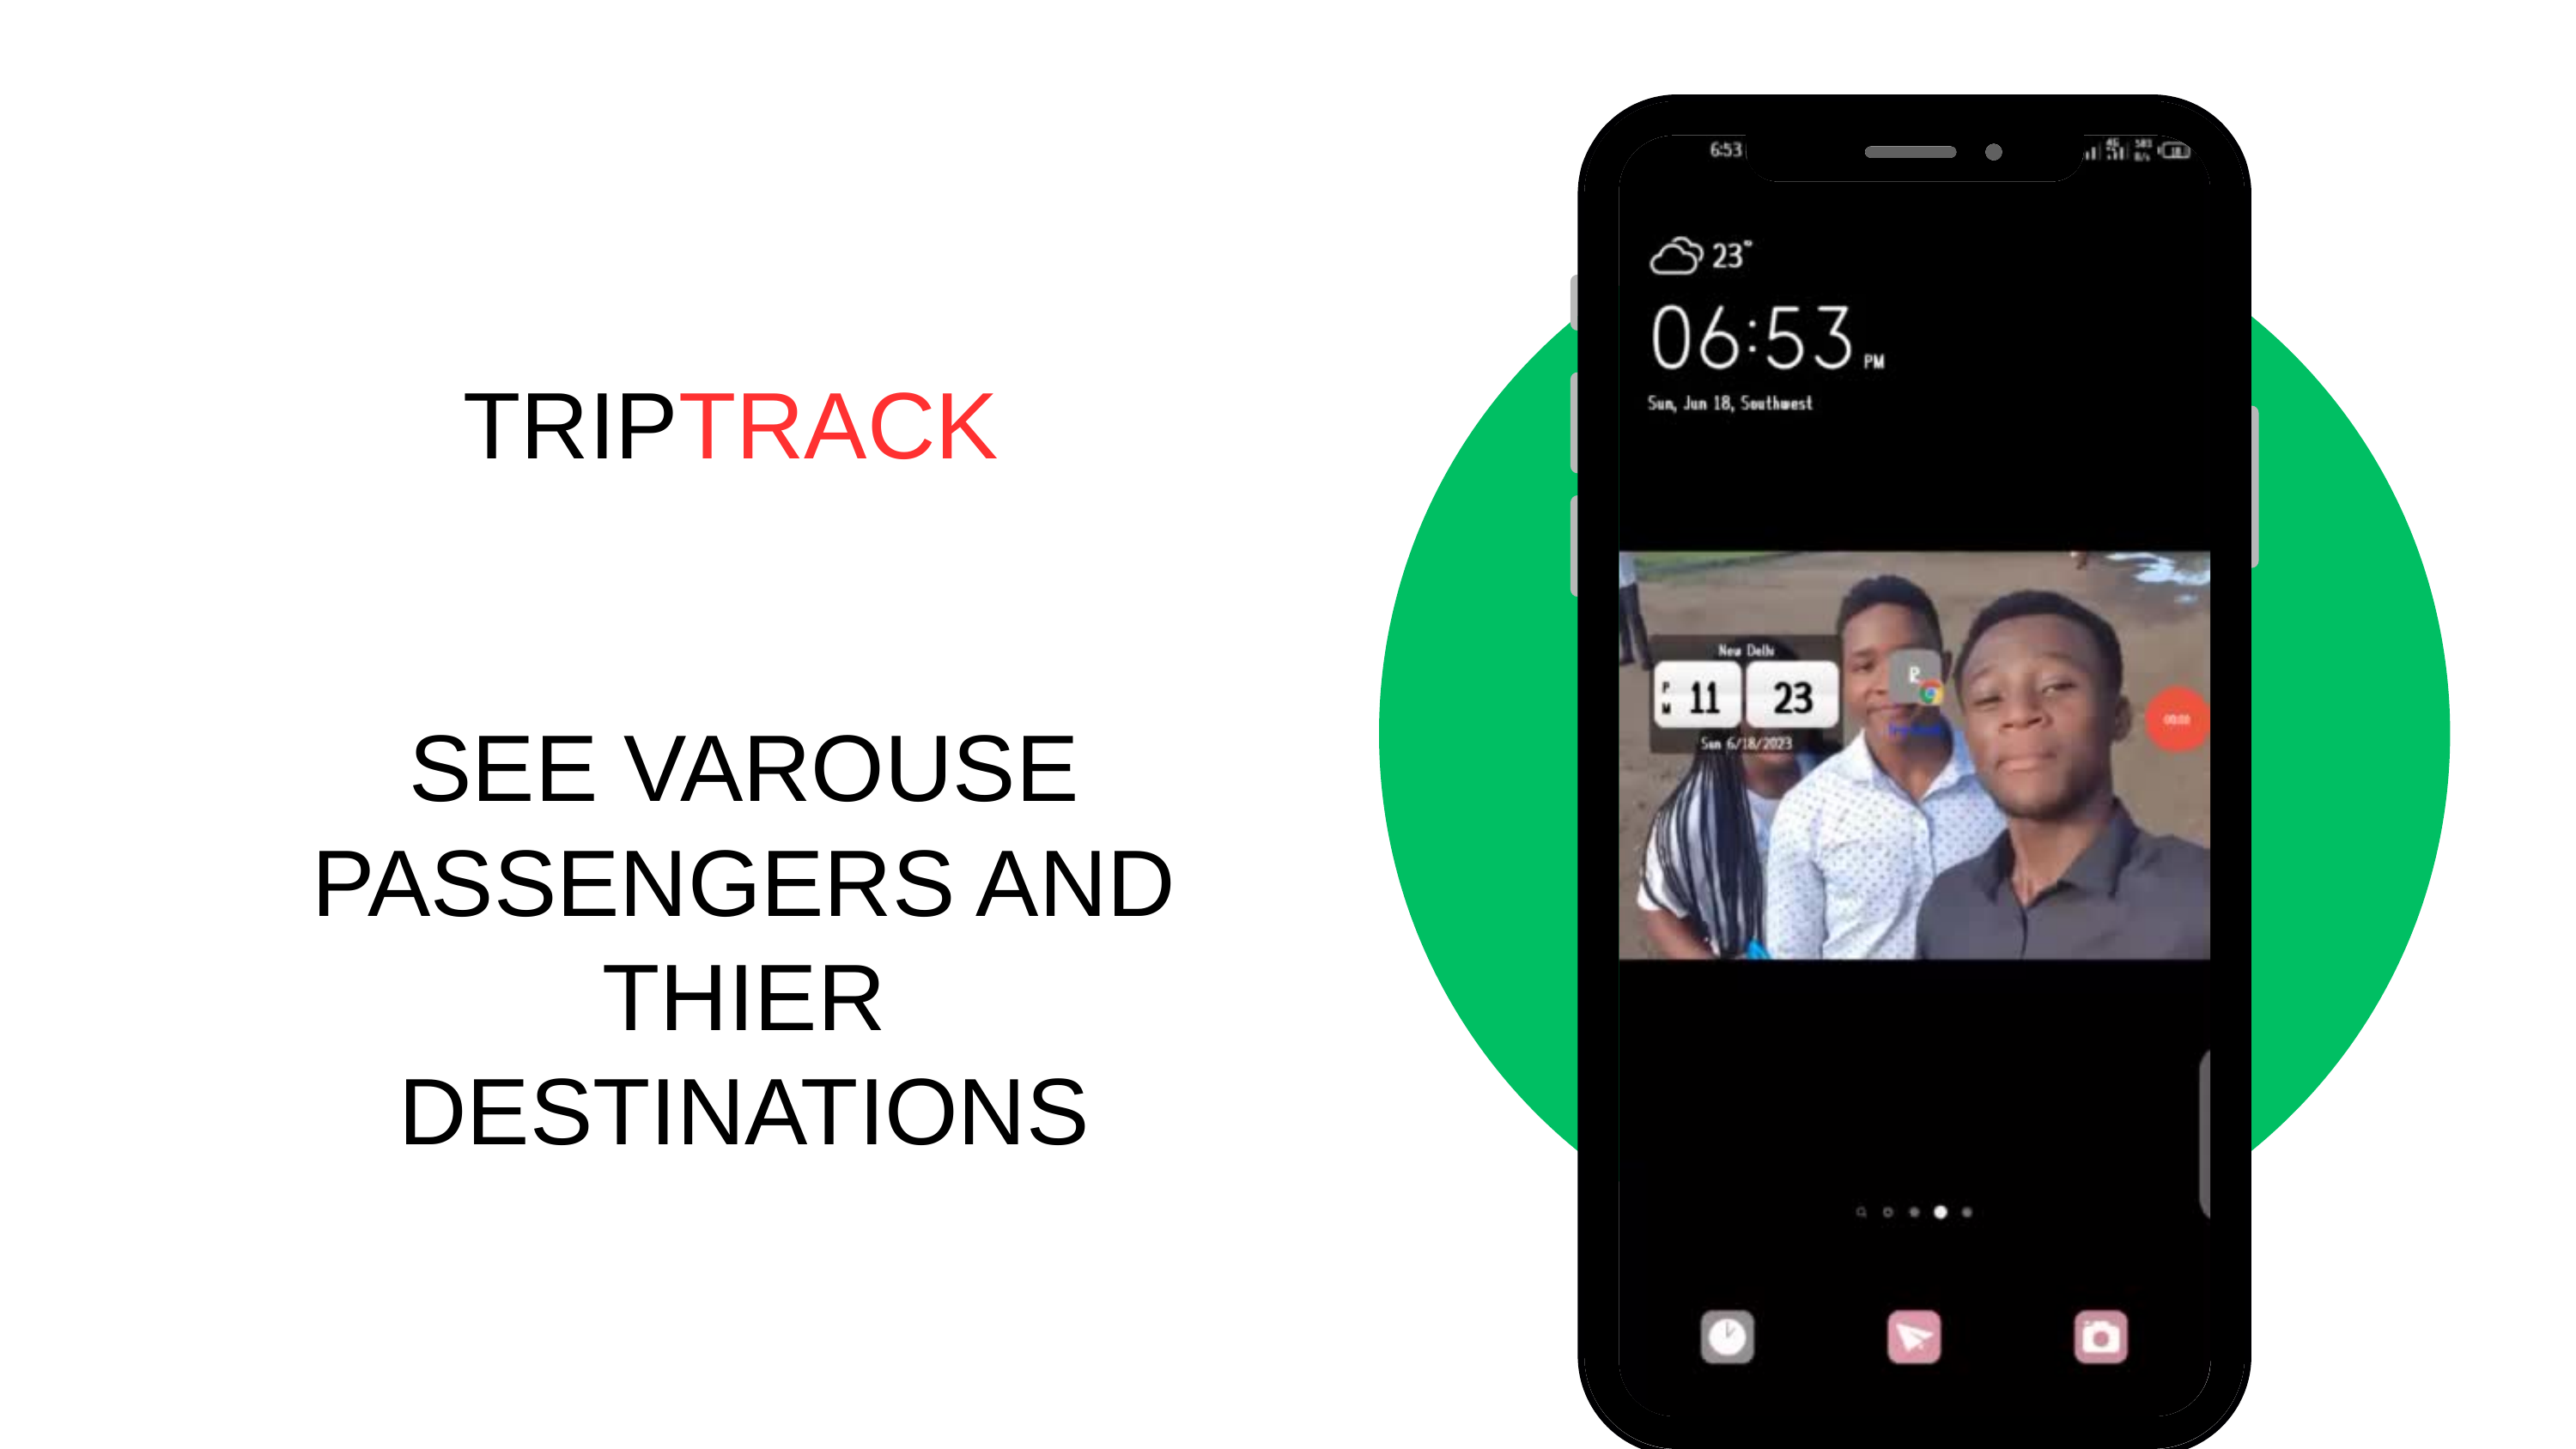

TRIPTRACK

SEE VAROUSE PASSENGERS AND THIER DESTINATIONS